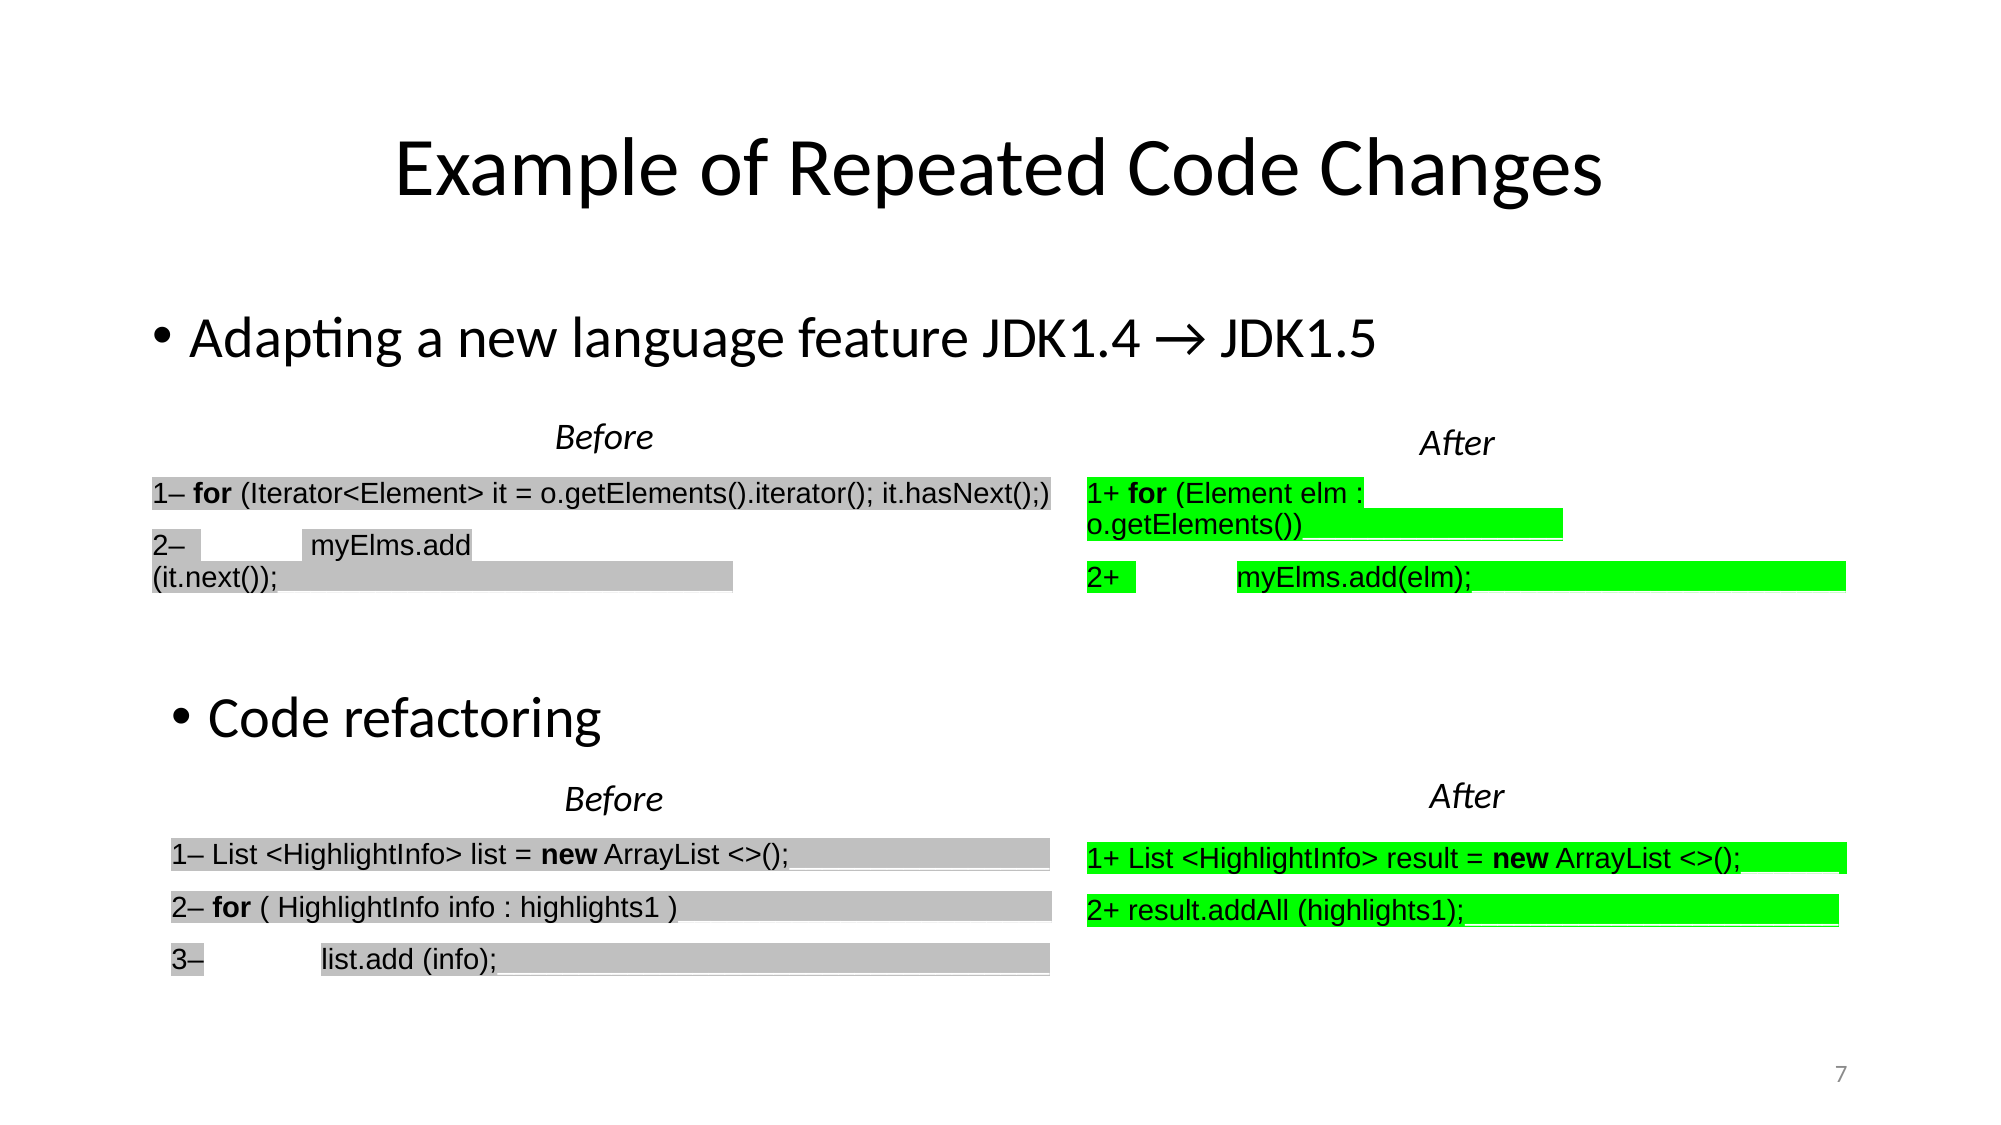

# Example of Repeated Code Changes
Adapting a new language feature JDK1.4 → JDK1.5
Before
1– for (Iterator<Element> it = o.getElements().iterator(); it.hasNext();)
2–  	 myElms.add (it.next());____________________________
After
1+ for (Element elm : o.getElements())________________
2+  	myElms.add(elm);_______________________
Code refactoring
After
1+ List <HighlightInfo> result = new ArrayList <>();______
2+ result.addAll (highlights1);_______________________
Before
1– List <HighlightInfo> list = new ArrayList <>();________________
2– for ( HighlightInfo info : highlights1 )_______________________
3–	list.add (info);__________________________________
7